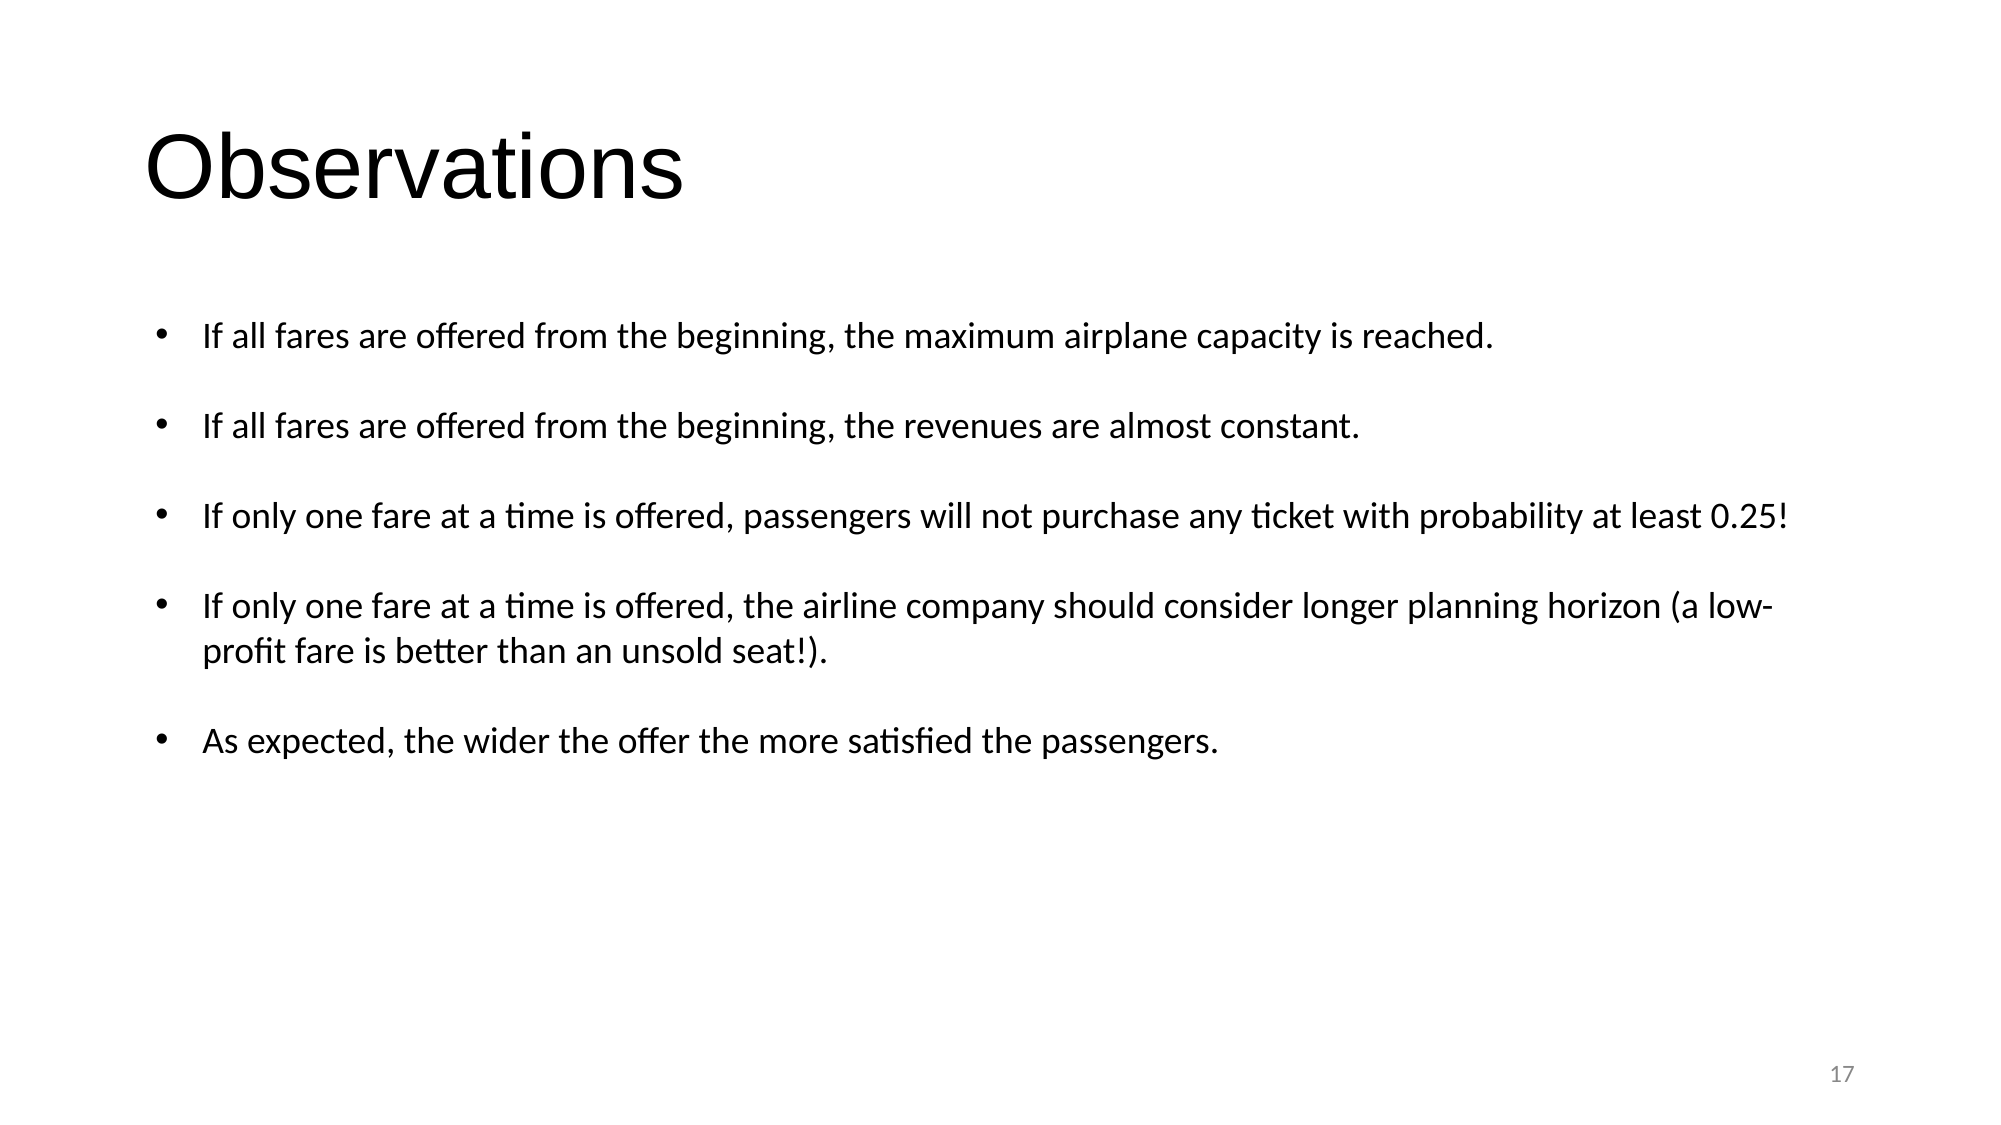

# Observations
If all fares are offered from the beginning, the maximum airplane capacity is reached.

If all fares are offered from the beginning, the revenues are almost constant.

If only one fare at a time is offered, passengers will not purchase any ticket with probability at least 0.25!

If only one fare at a time is offered, the airline company should consider longer planning horizon (a low-profit fare is better than an unsold seat!).

As expected, the wider the offer the more satisfied the passengers.

17